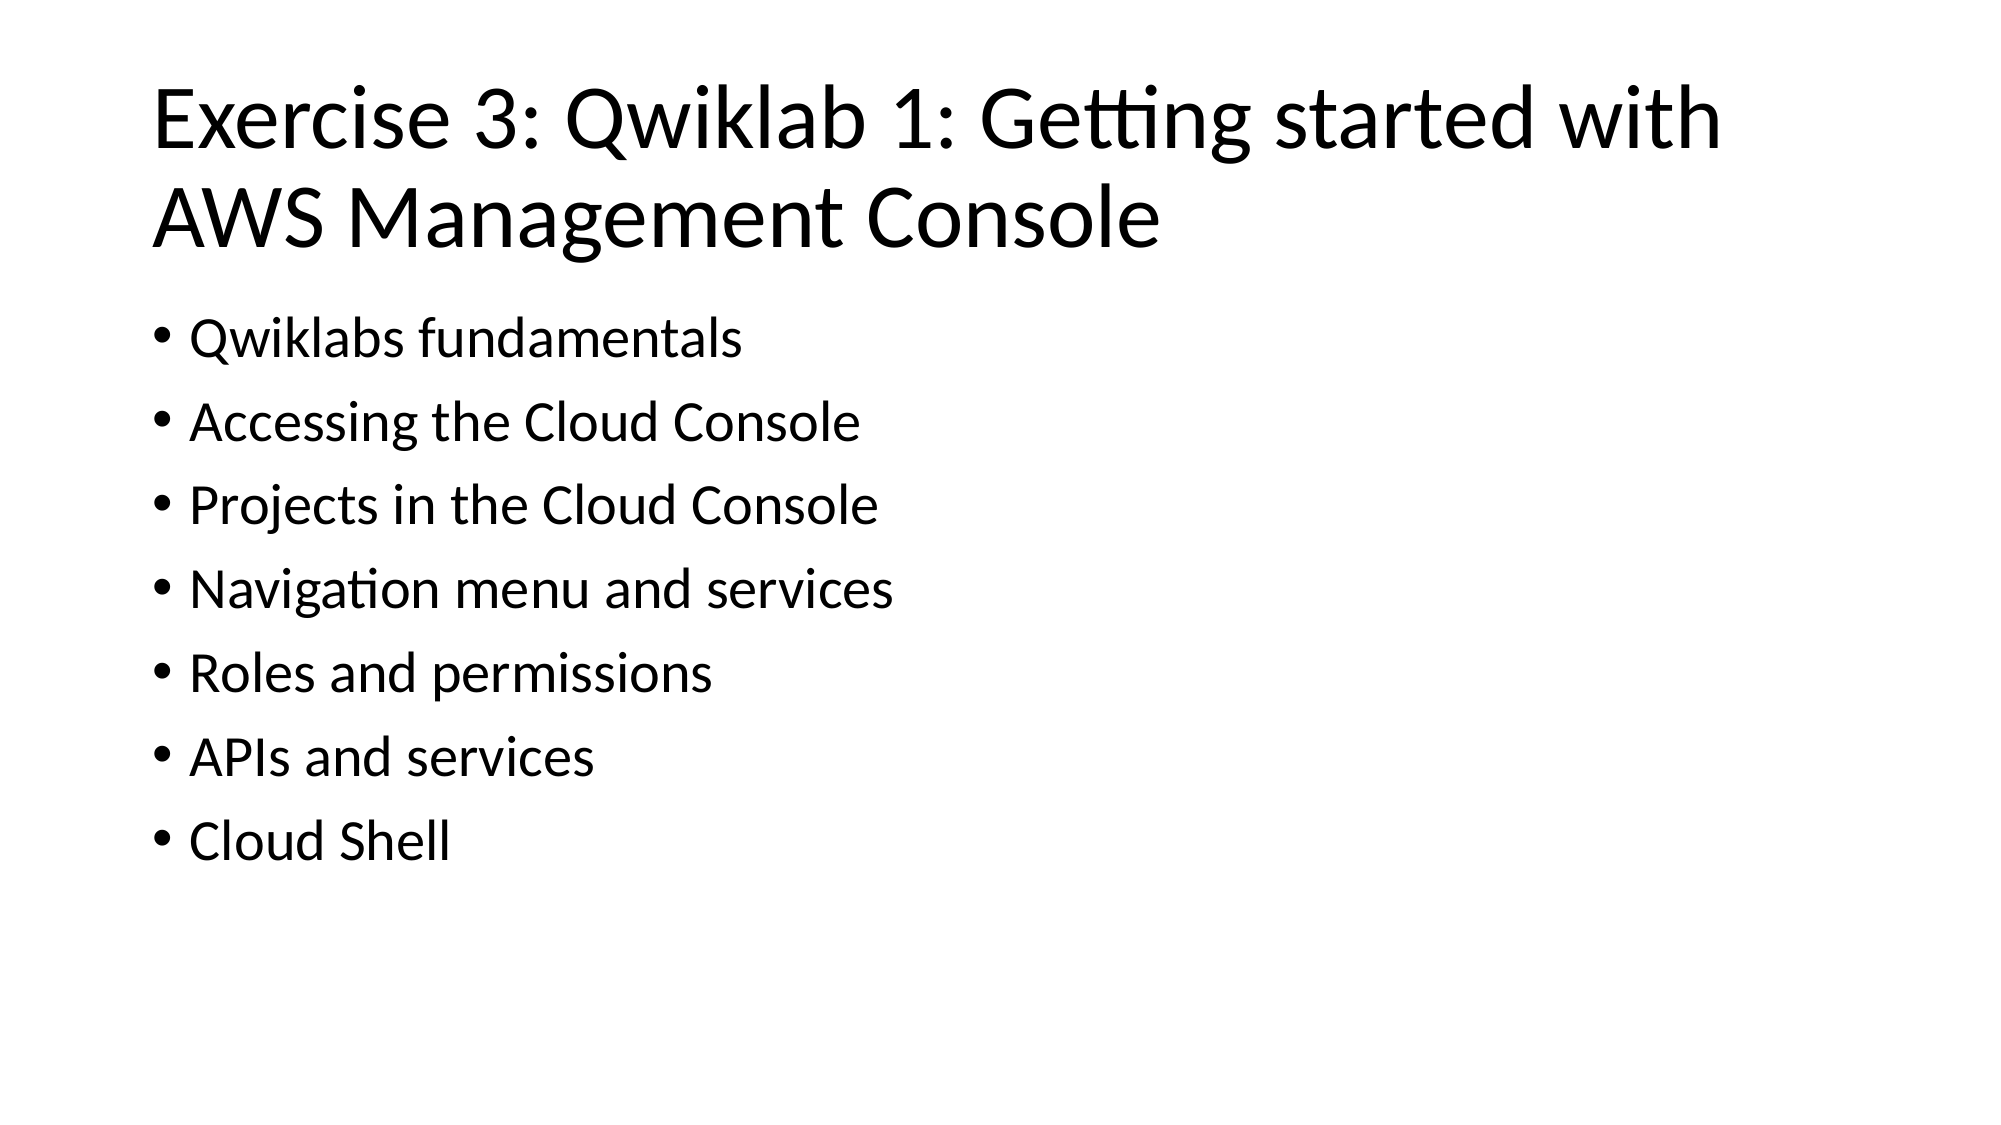

# Exercise 3: Qwiklab 1: Getting started with AWS Management Console
Qwiklabs fundamentals
Accessing the Cloud Console
Projects in the Cloud Console
Navigation menu and services
Roles and permissions
APIs and services
Cloud Shell